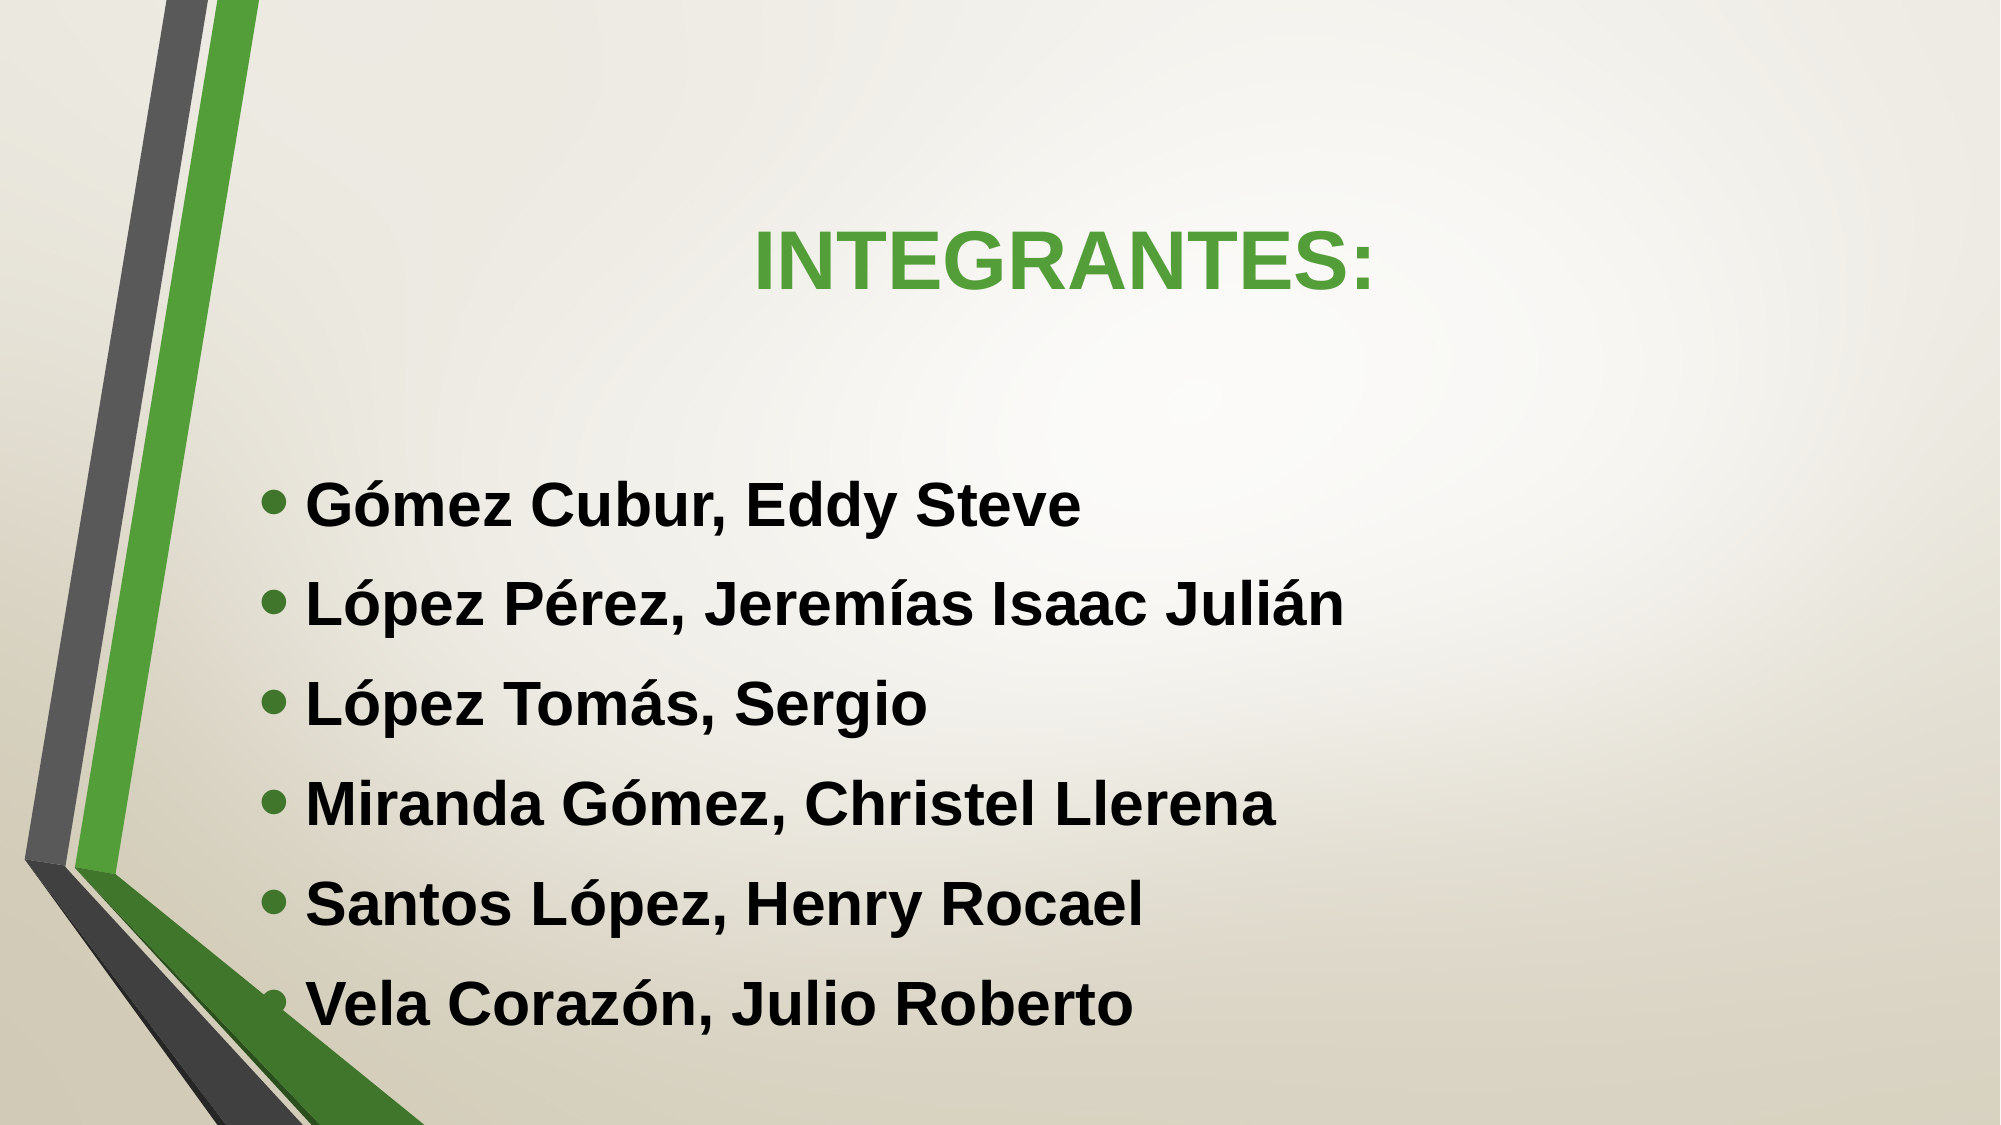

# INTEGRANTES:

Gómez Cubur, Eddy Steve
López Pérez, Jeremías Isaac Julián
López Tomás, Sergio
Miranda Gómez, Christel Llerena
Santos López, Henry Rocael
Vela Corazón, Julio Roberto